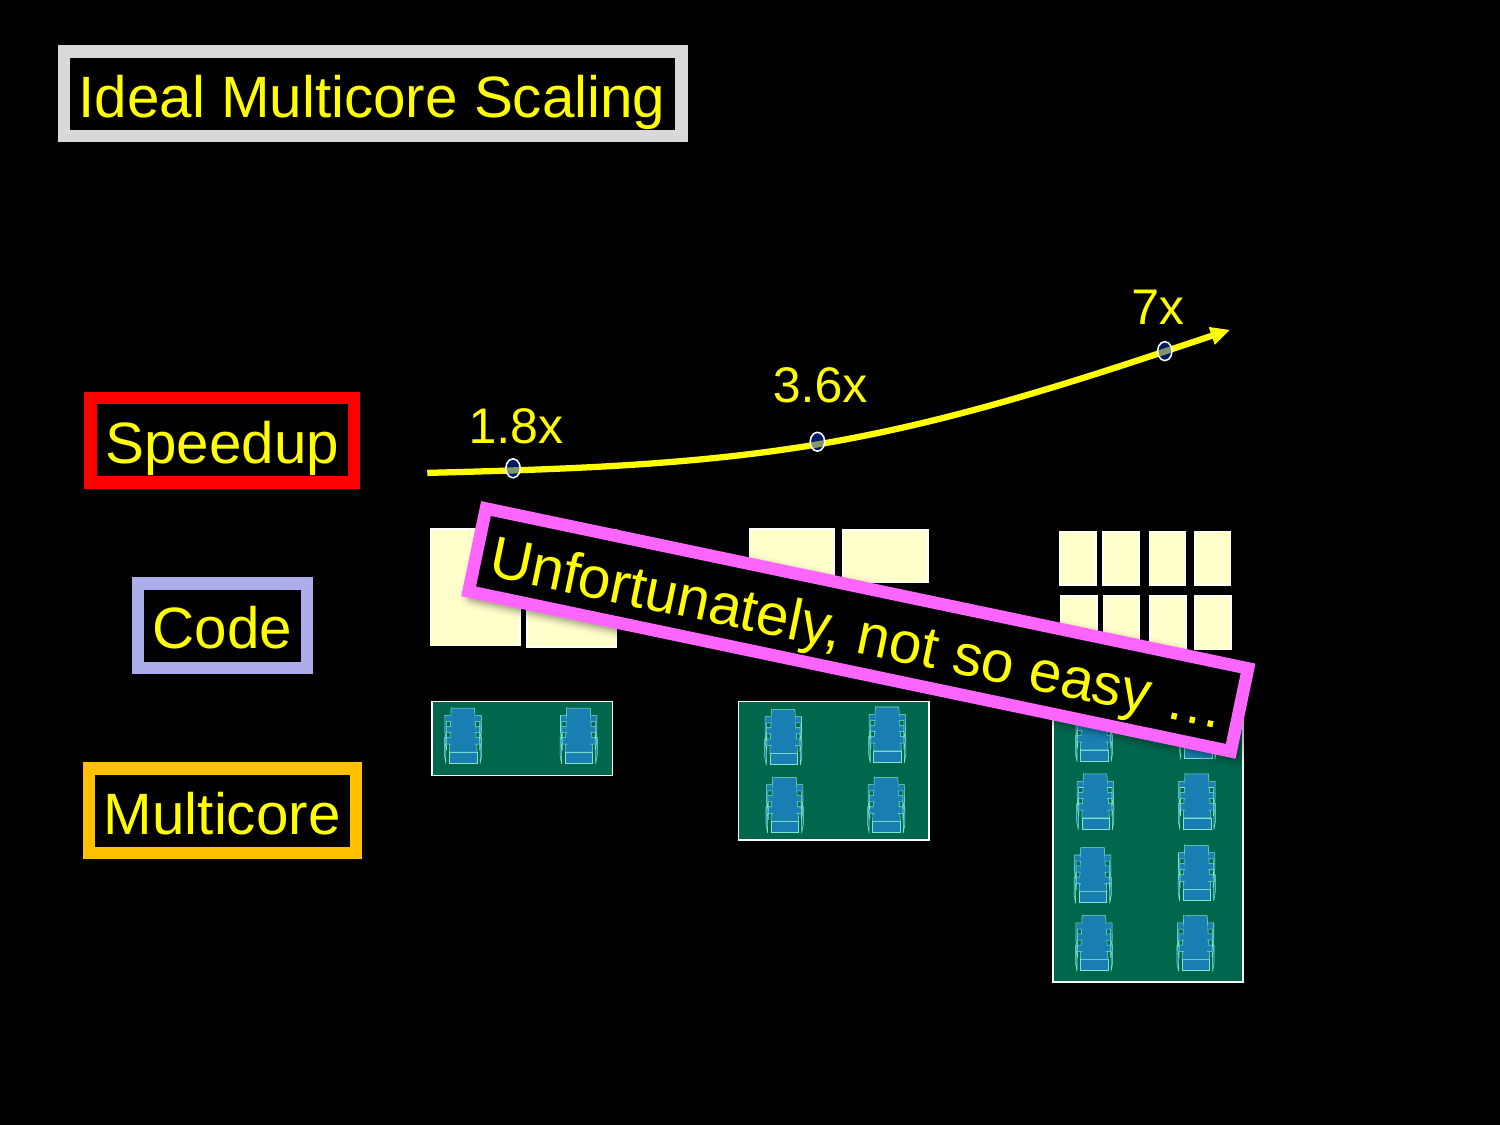

Ideal Multicore Scaling
7x

3.6x
1.8x
Speedup

Code
Unfortunately, not so easy …

Multicore